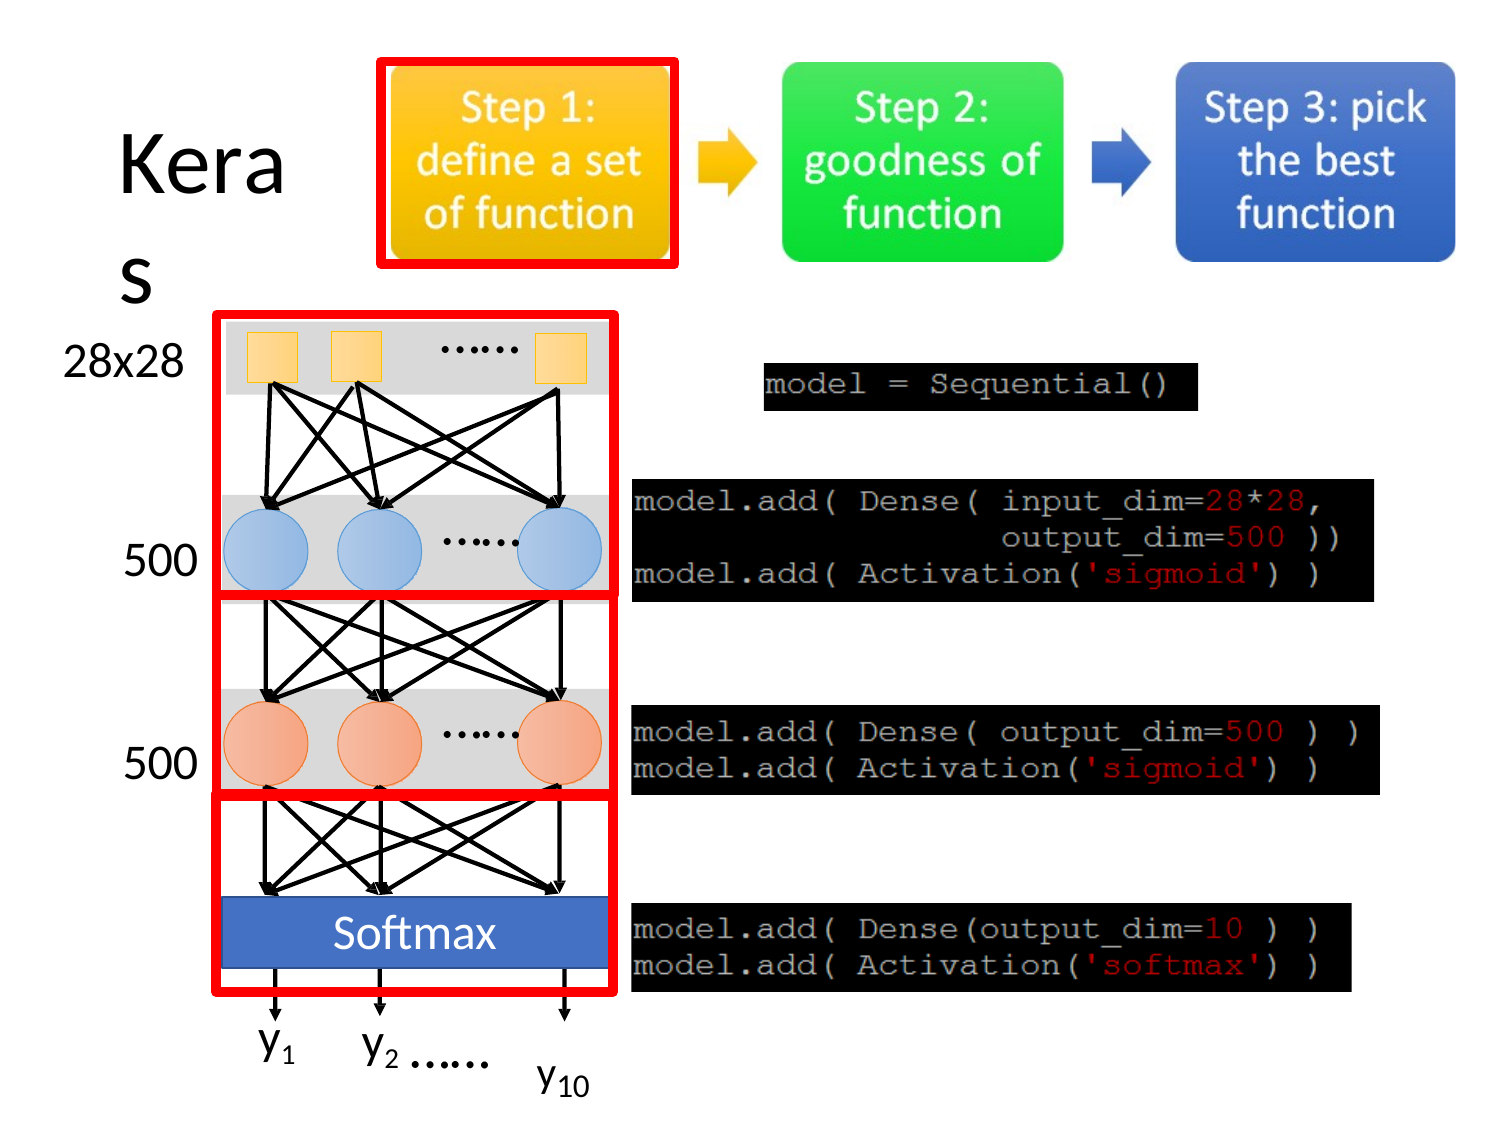

# Keras

28x28

500

500

……

……

……

Softmax

y1
y2
y10
……